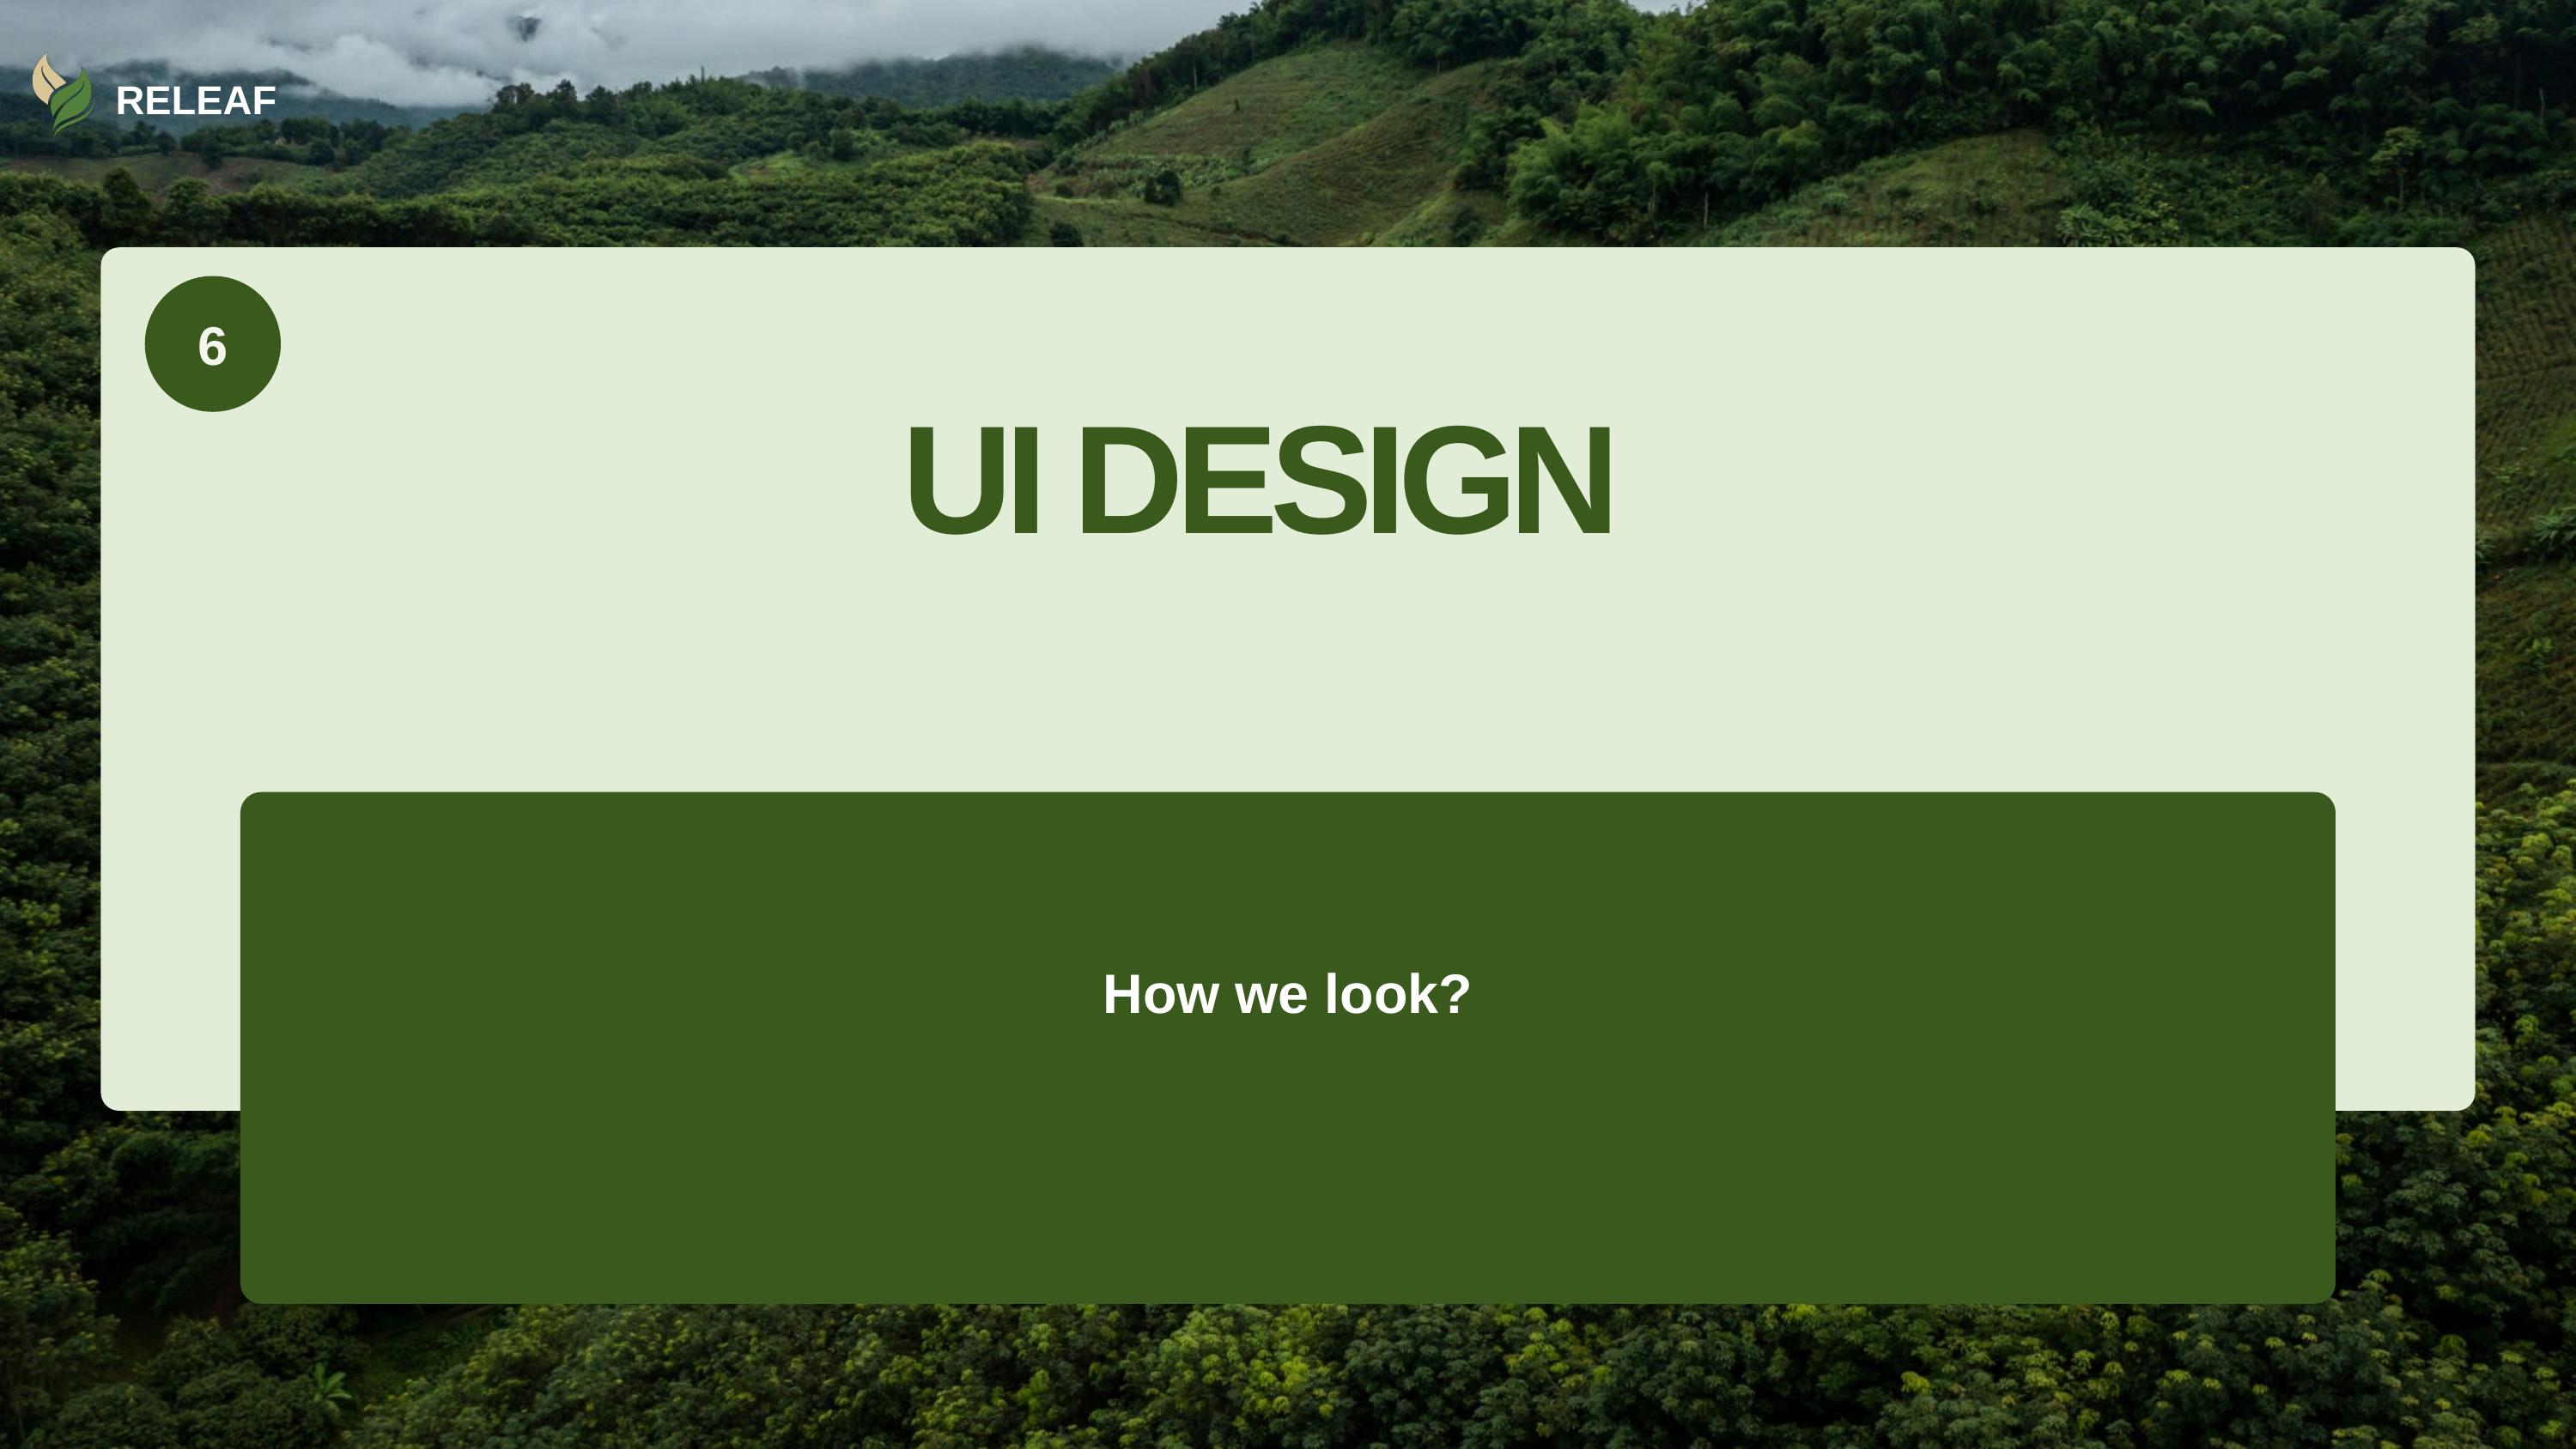

RELEAF

6
UI DESIGN

How we look?